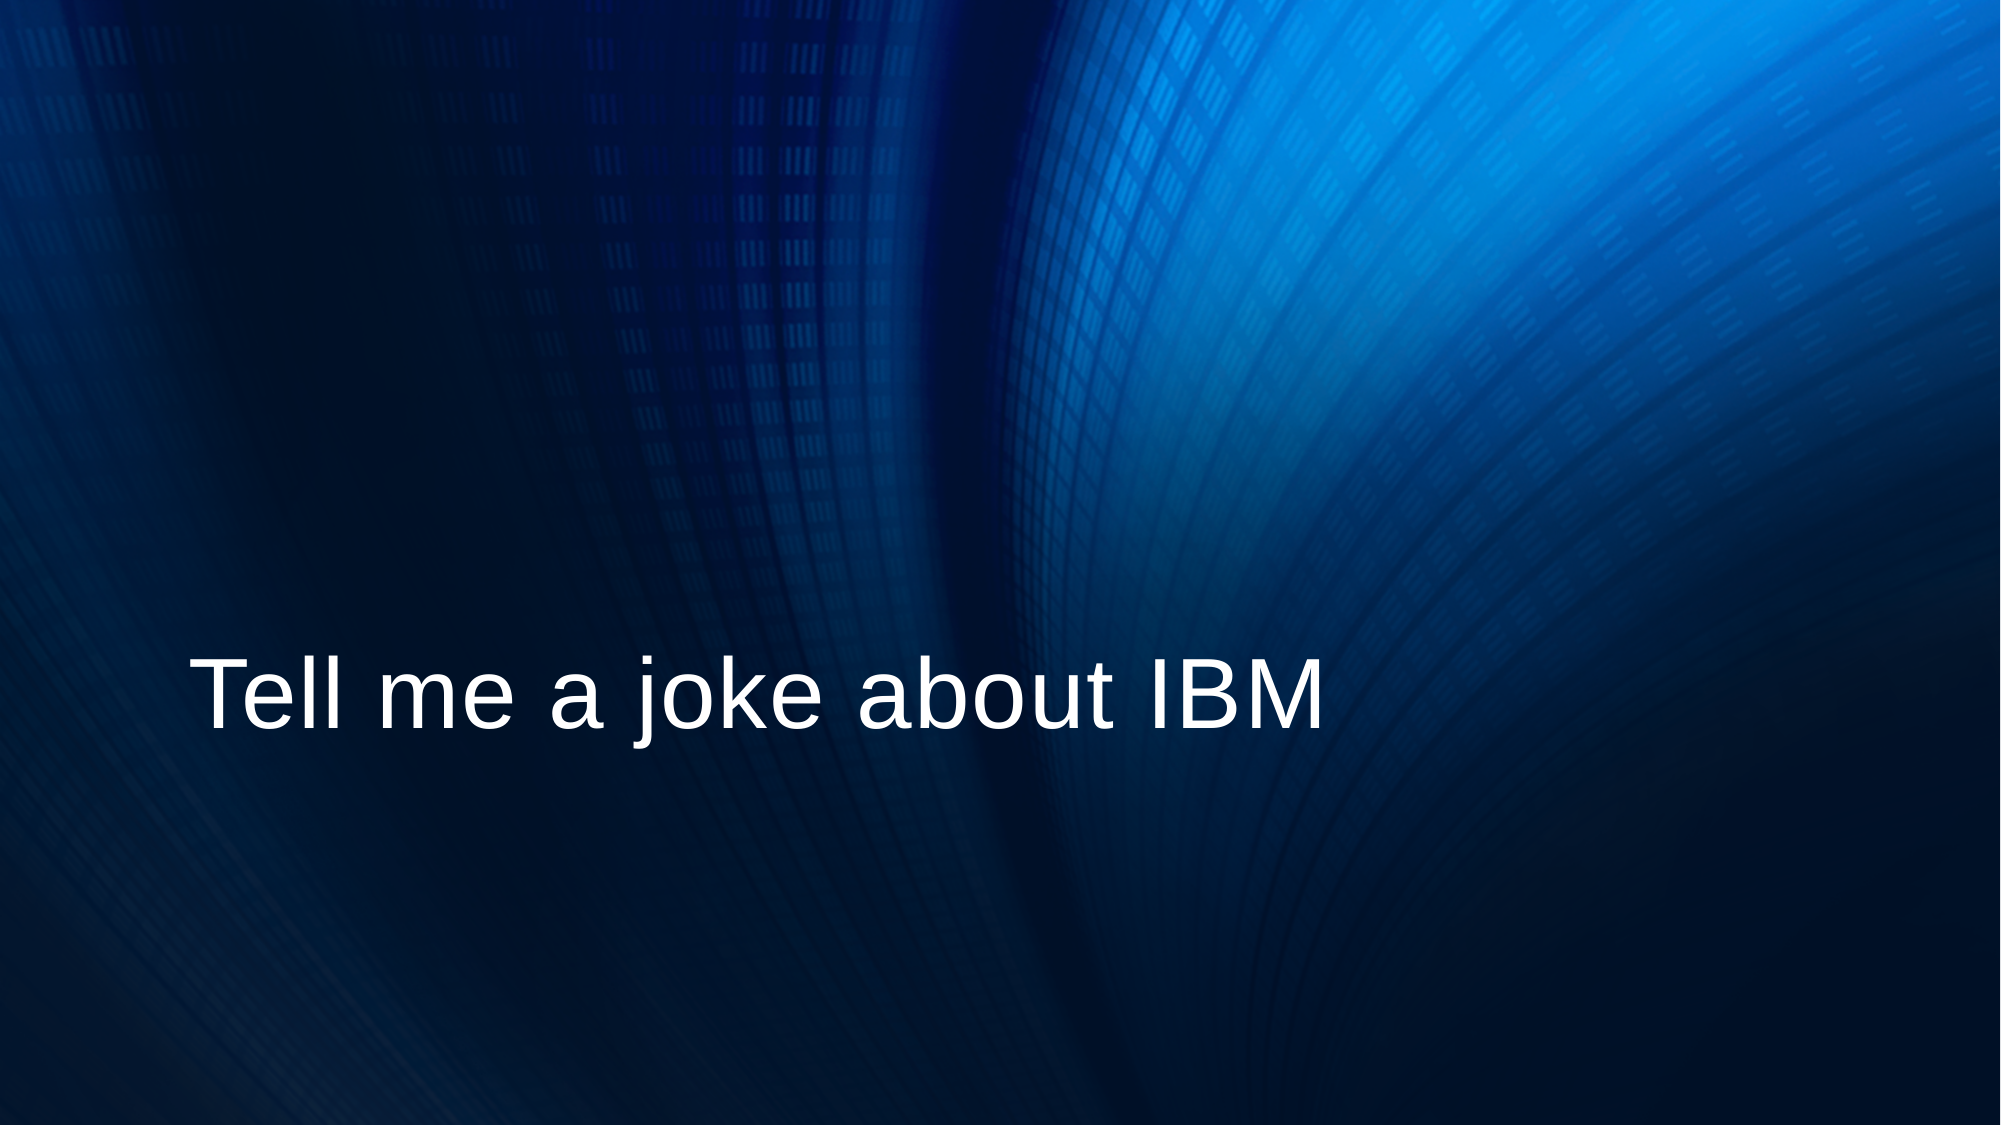

# Tell me a joke about IBM